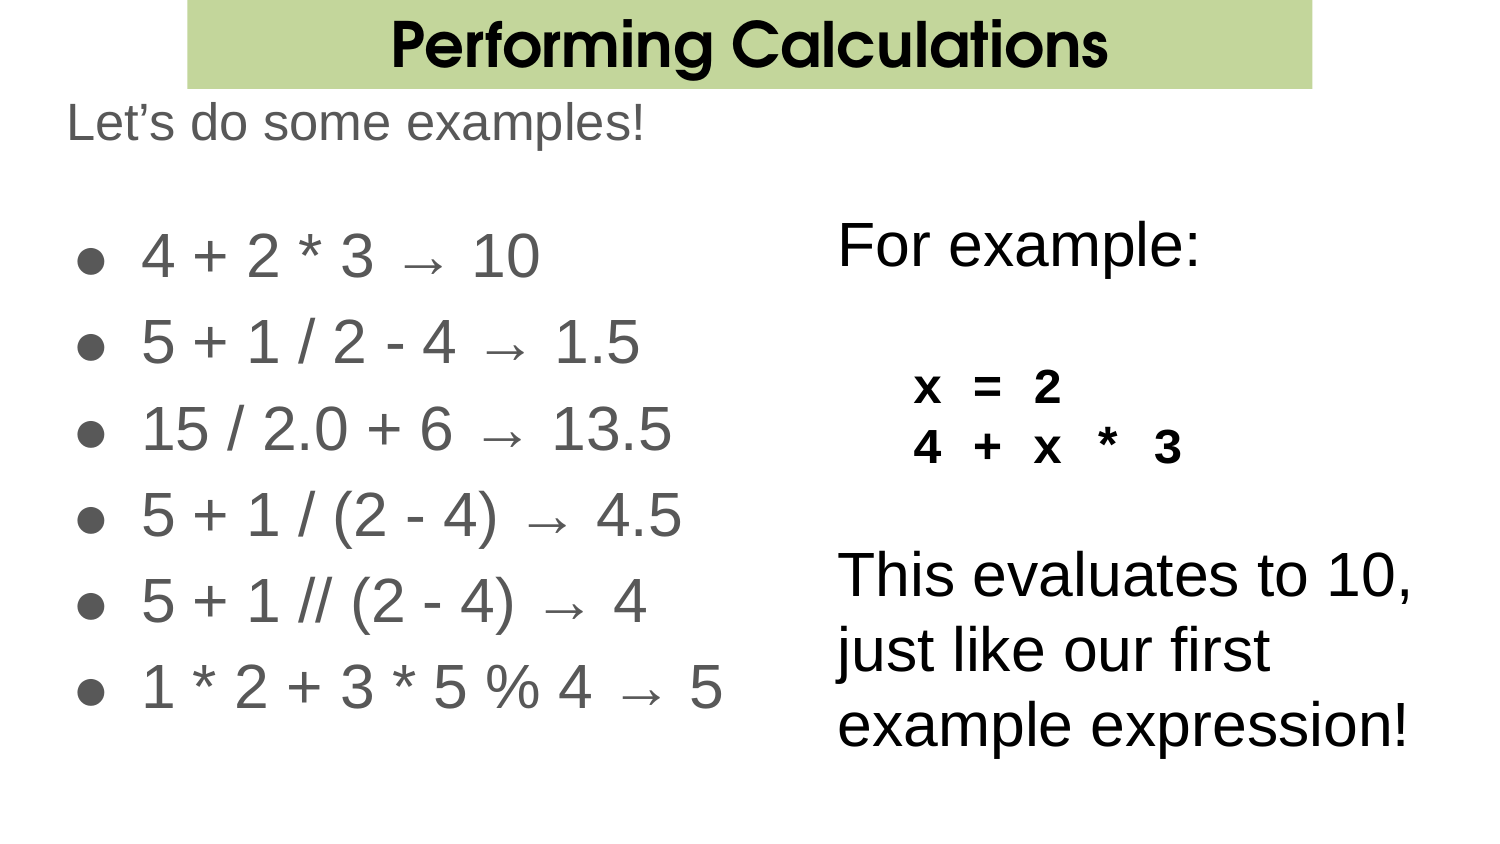

Performing Calculations
# Let’s do some examples!
4 + 2 * 3 → 10
5 + 1 / 2 - 4 → 1.5
15 / 2.0 + 6 → 13.5
5 + 1 / (2 - 4) → 4.5
5 + 1 // (2 - 4) → 4
1 * 2 + 3 * 5 % 4 → 5
For example:

x = 2
4 + x * 3

This evaluates to 10, just like our first example expression!